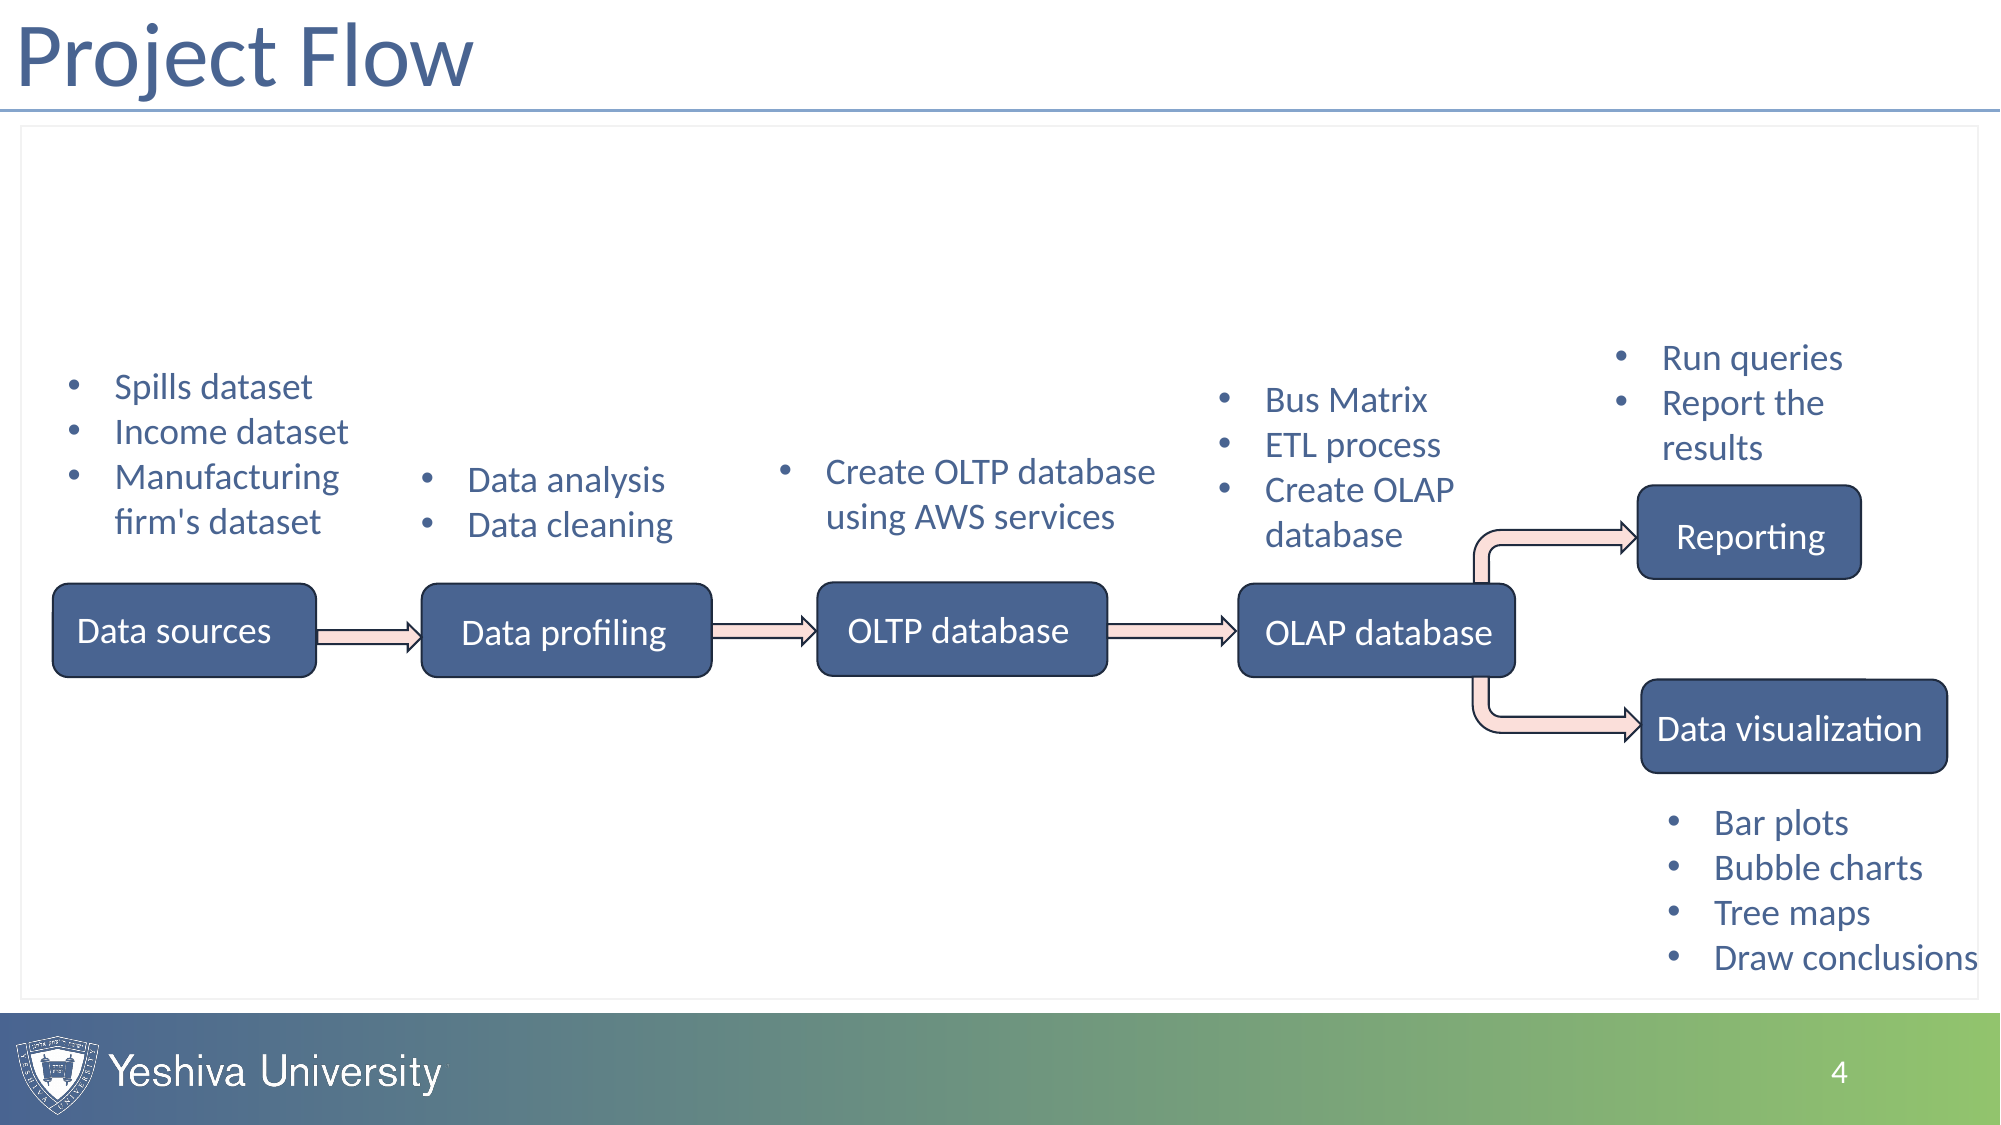

Project Flow

Run queries
Report the results
Spills dataset
Income dataset
Manufacturing firm's dataset
Bus Matrix
ETL process
Create OLAP database
Create OLTP database using AWS services

Data analysis
Data cleaning

Reporting

Data sources
OLTP database
OLAP database
Data profiling

Data visualization
Bar plots
Bubble charts
Tree maps
Draw conclusions
4